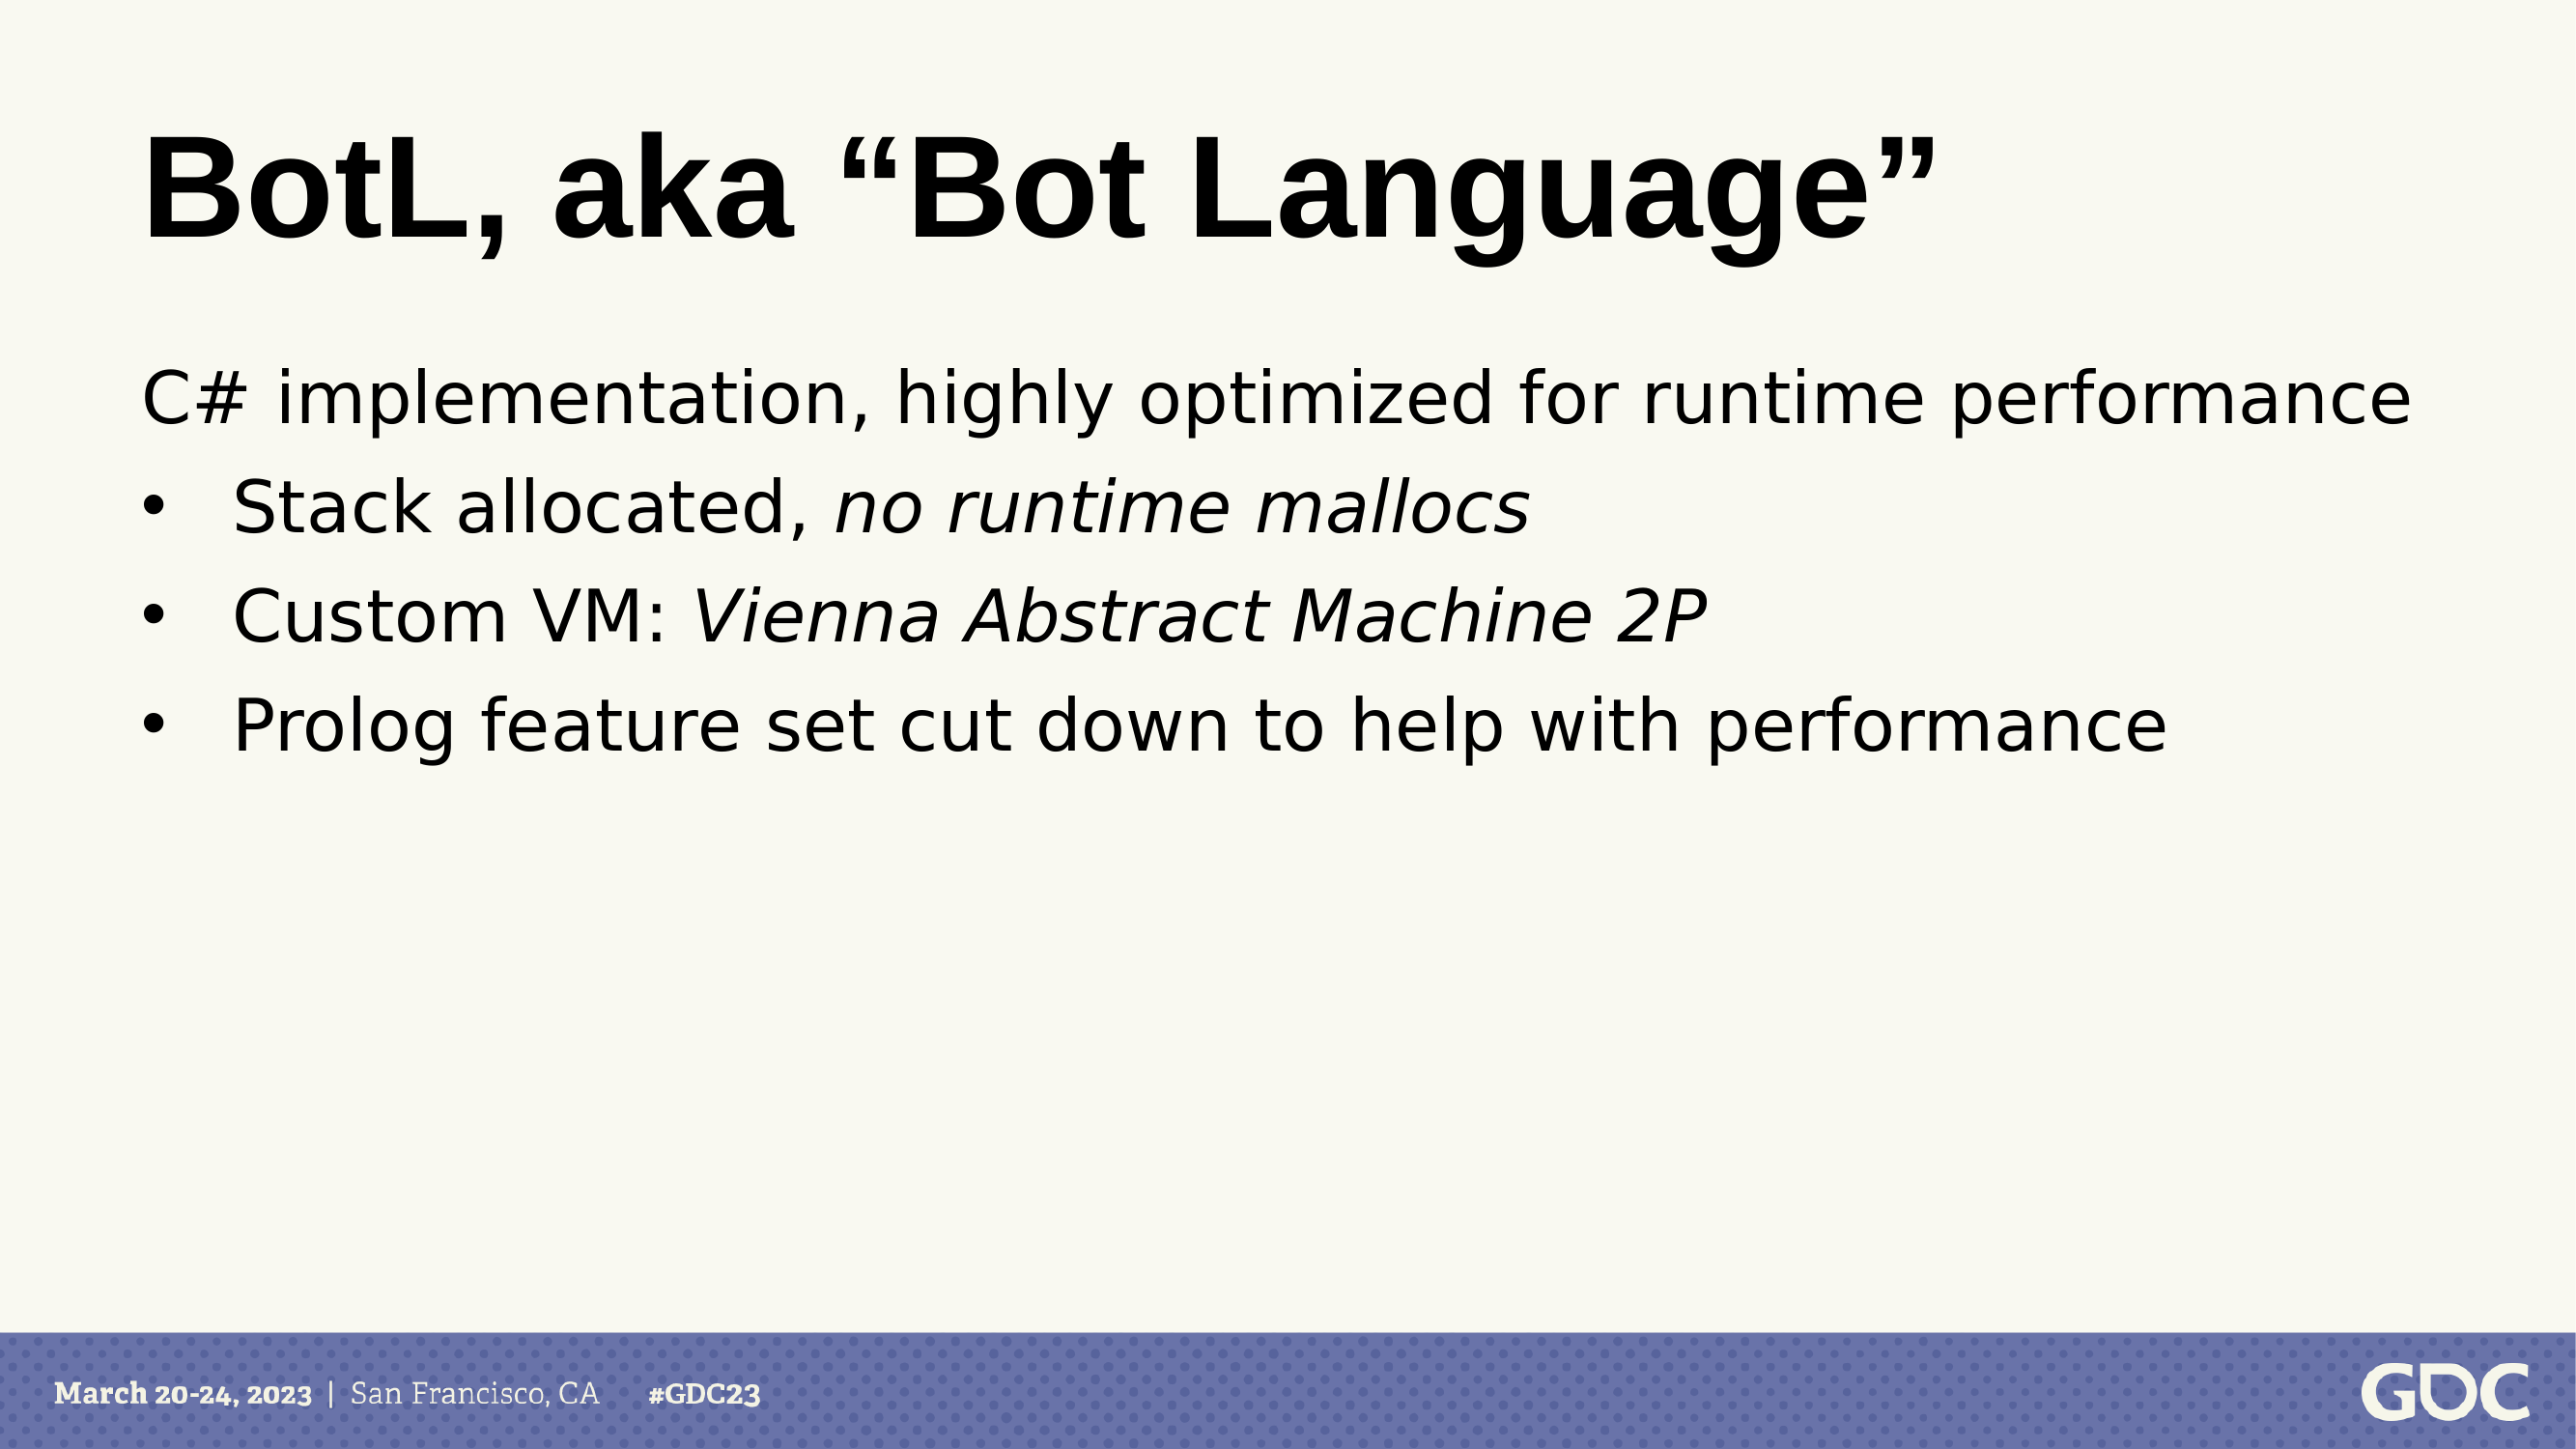

# BotL, aka “Bot Language”
C# implementation, highly optimized for runtime performance
Stack allocated, no runtime mallocs
Custom VM: Vienna Abstract Machine 2P
Prolog feature set cut down to help with performance